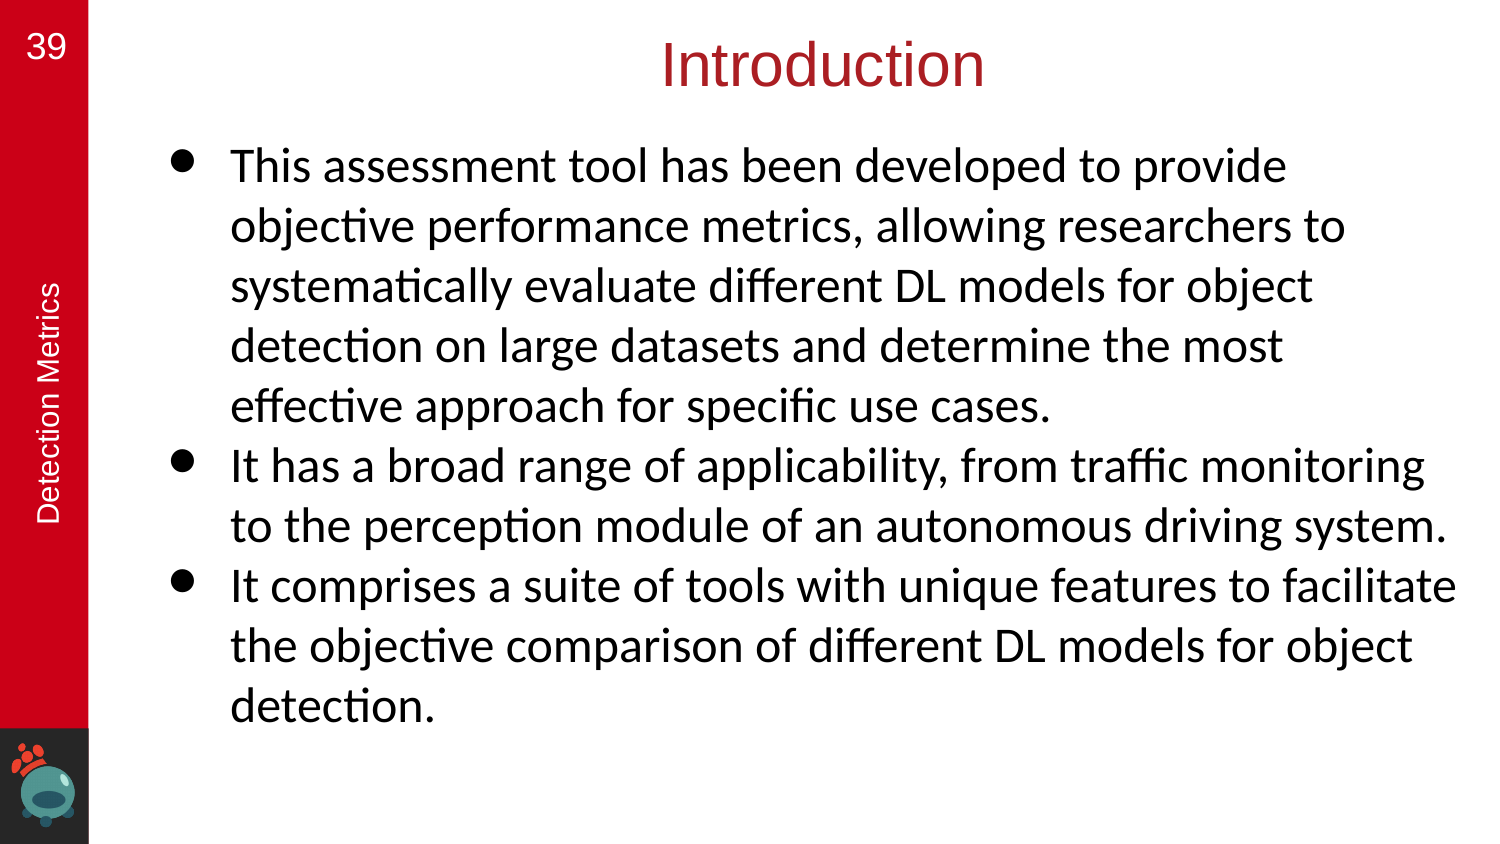

39
# Introduction
This assessment tool has been developed to provide objective performance metrics, allowing researchers to systematically evaluate different DL models for object detection on large datasets and determine the most effective approach for specific use cases.
It has a broad range of applicability, from traffic monitoring to the perception module of an autonomous driving system.
It comprises a suite of tools with unique features to facilitate the objective comparison of different DL models for object detection.
Detection Metrics